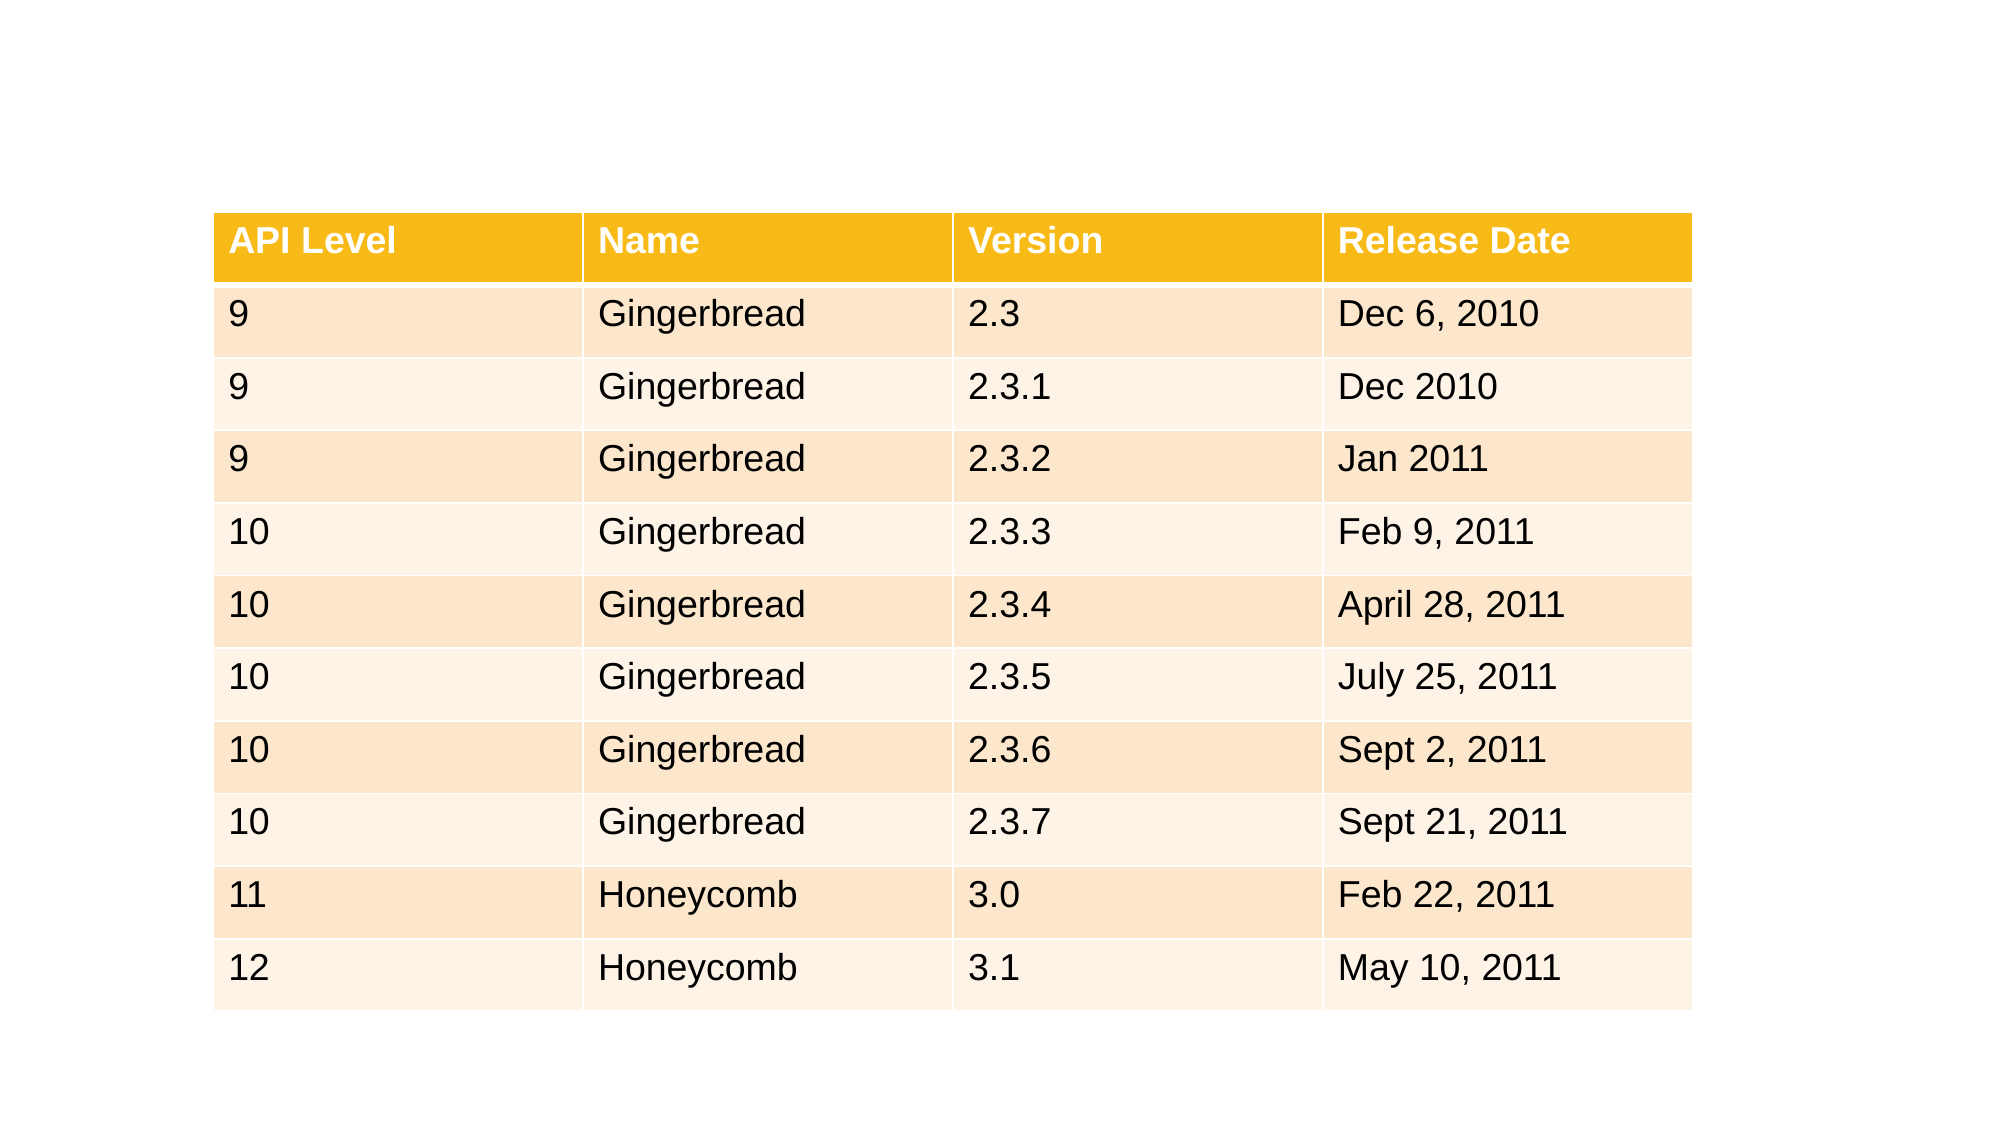

| API Level | Name | Version | Release Date |
| --- | --- | --- | --- |
| 9 | Gingerbread | 2.3 | Dec 6, 2010 |
| 9 | Gingerbread | 2.3.1 | Dec 2010 |
| 9 | Gingerbread | 2.3.2 | Jan 2011 |
| 10 | Gingerbread | 2.3.3 | Feb 9, 2011 |
| 10 | Gingerbread | 2.3.4 | April 28, 2011 |
| 10 | Gingerbread | 2.3.5 | July 25, 2011 |
| 10 | Gingerbread | 2.3.6 | Sept 2, 2011 |
| 10 | Gingerbread | 2.3.7 | Sept 21, 2011 |
| 11 | Honeycomb | 3.0 | Feb 22, 2011 |
| 12 | Honeycomb | 3.1 | May 10, 2011 |